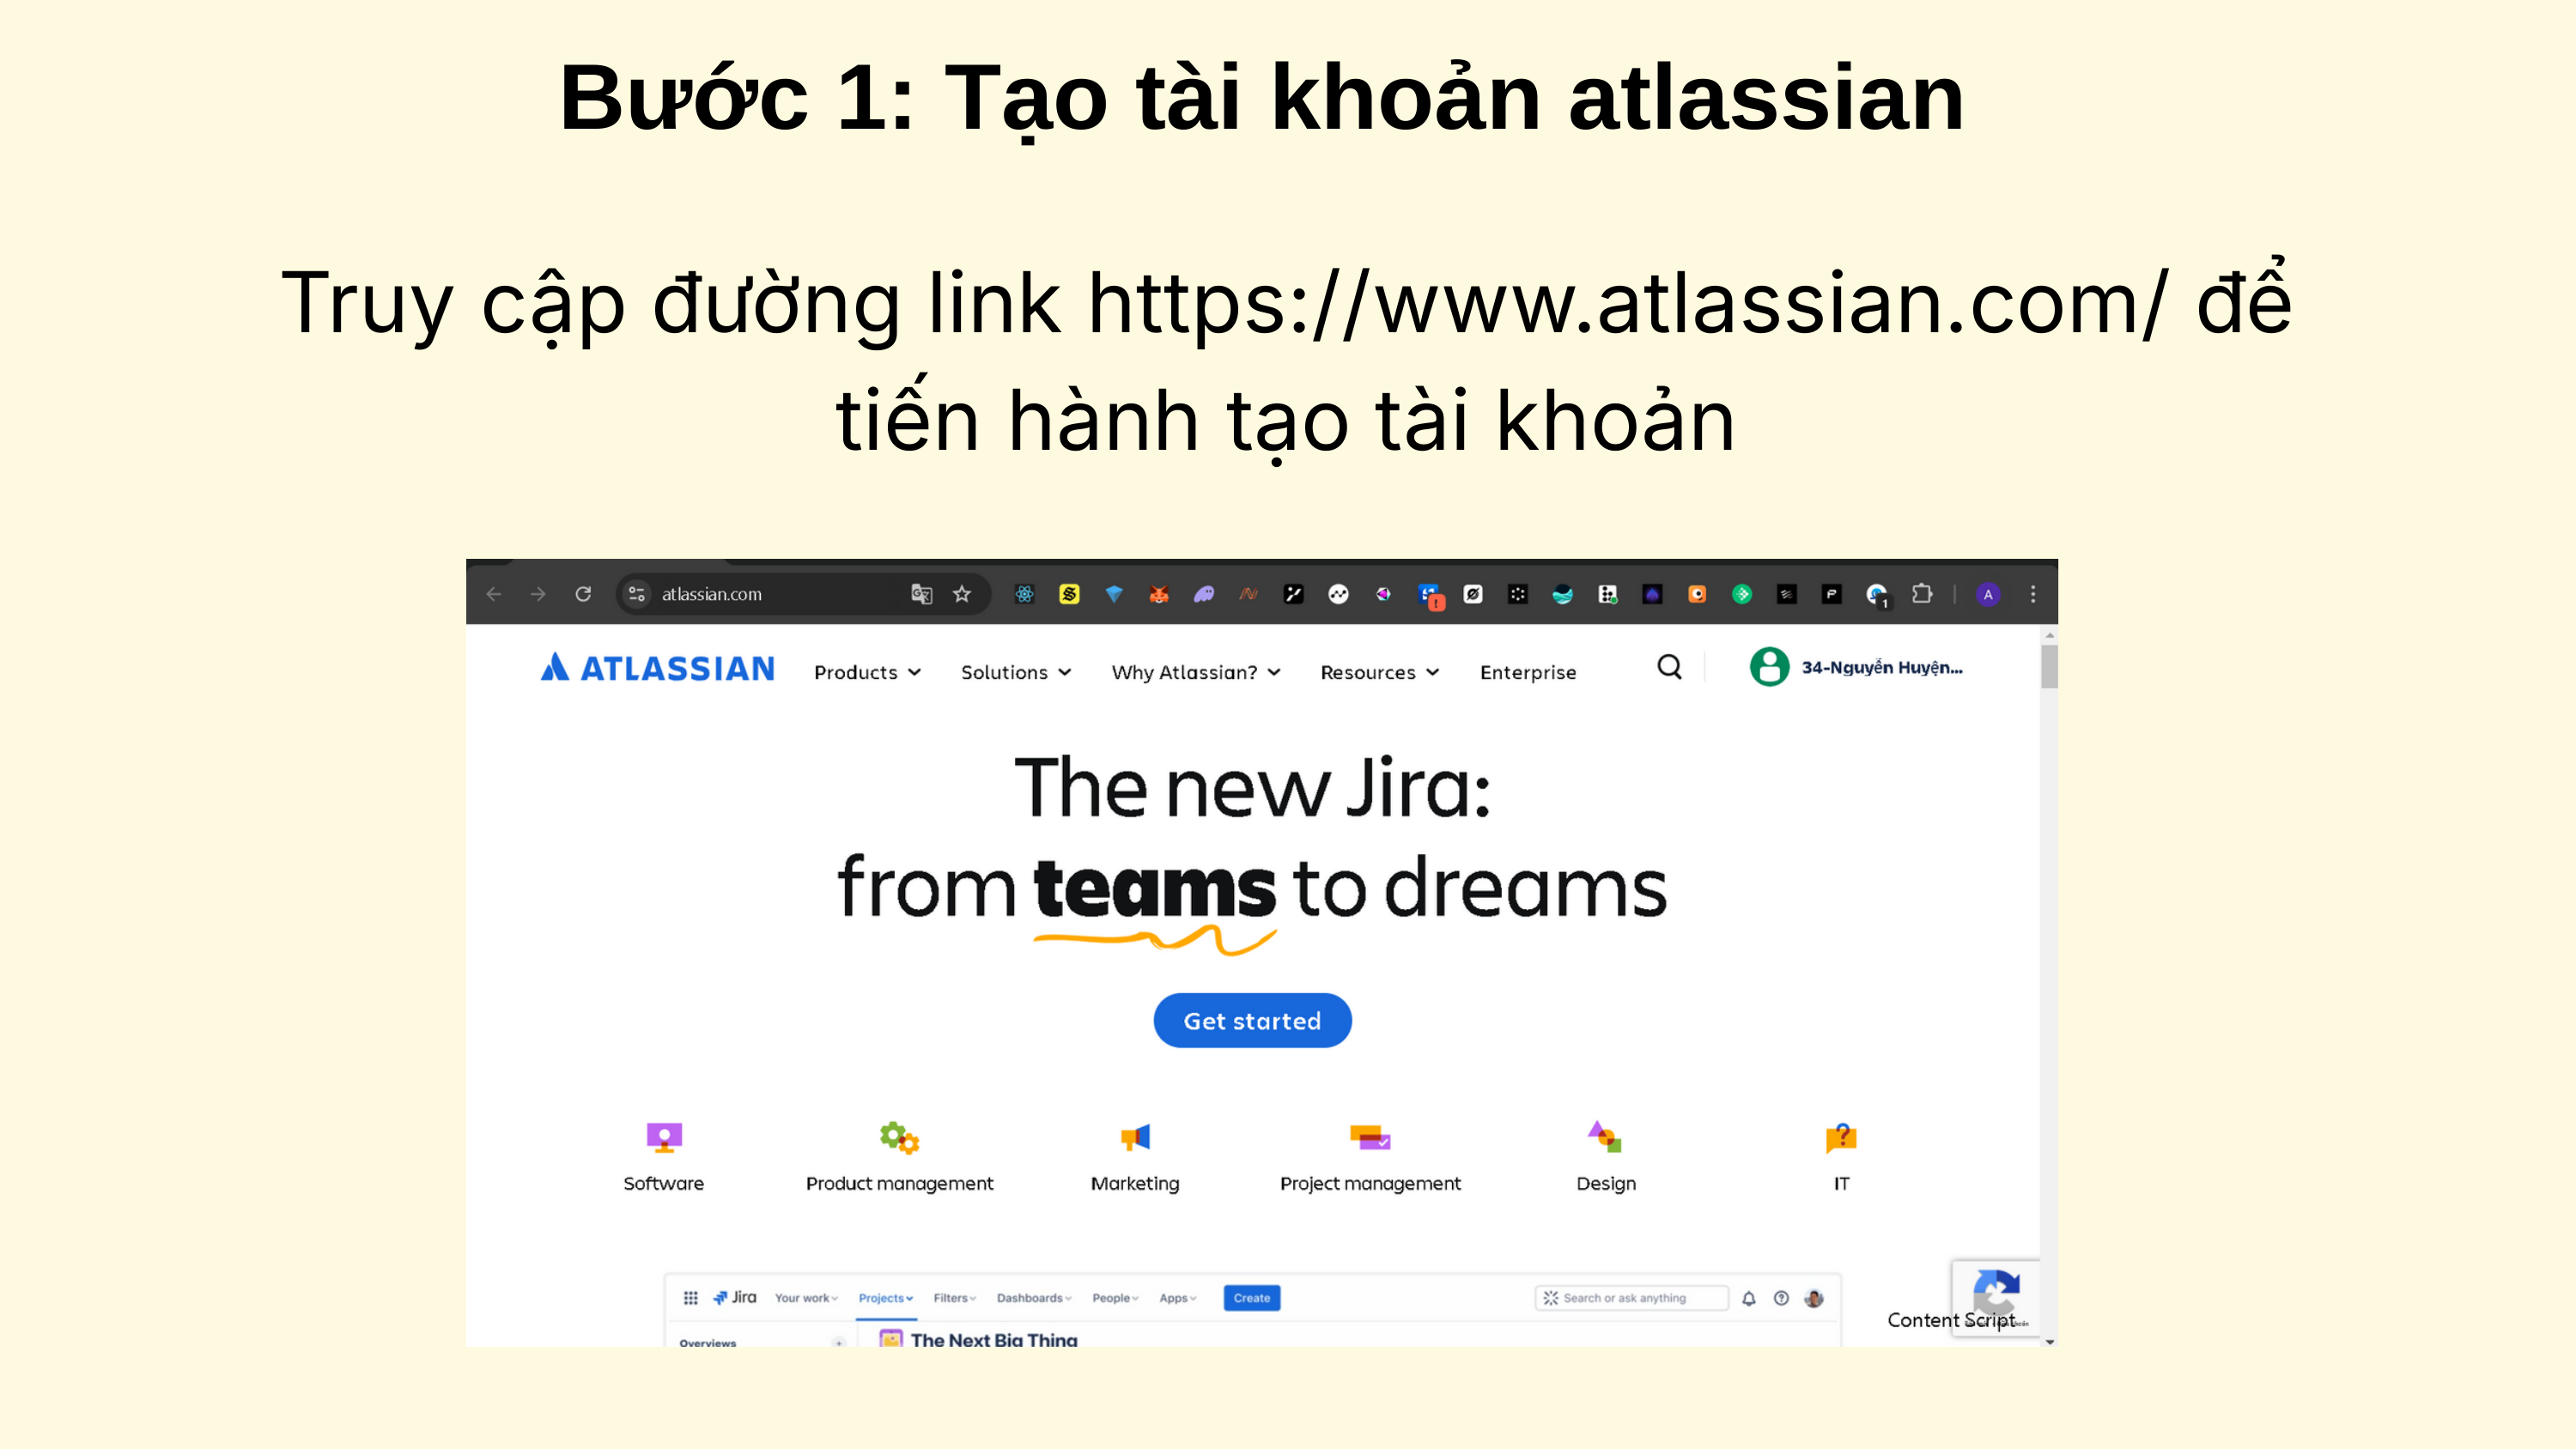

Bước 1: Tạo tài khoản atlassian
Truy cập đường link https://www.atlassian.com/ để tiến hành tạo tài khoản